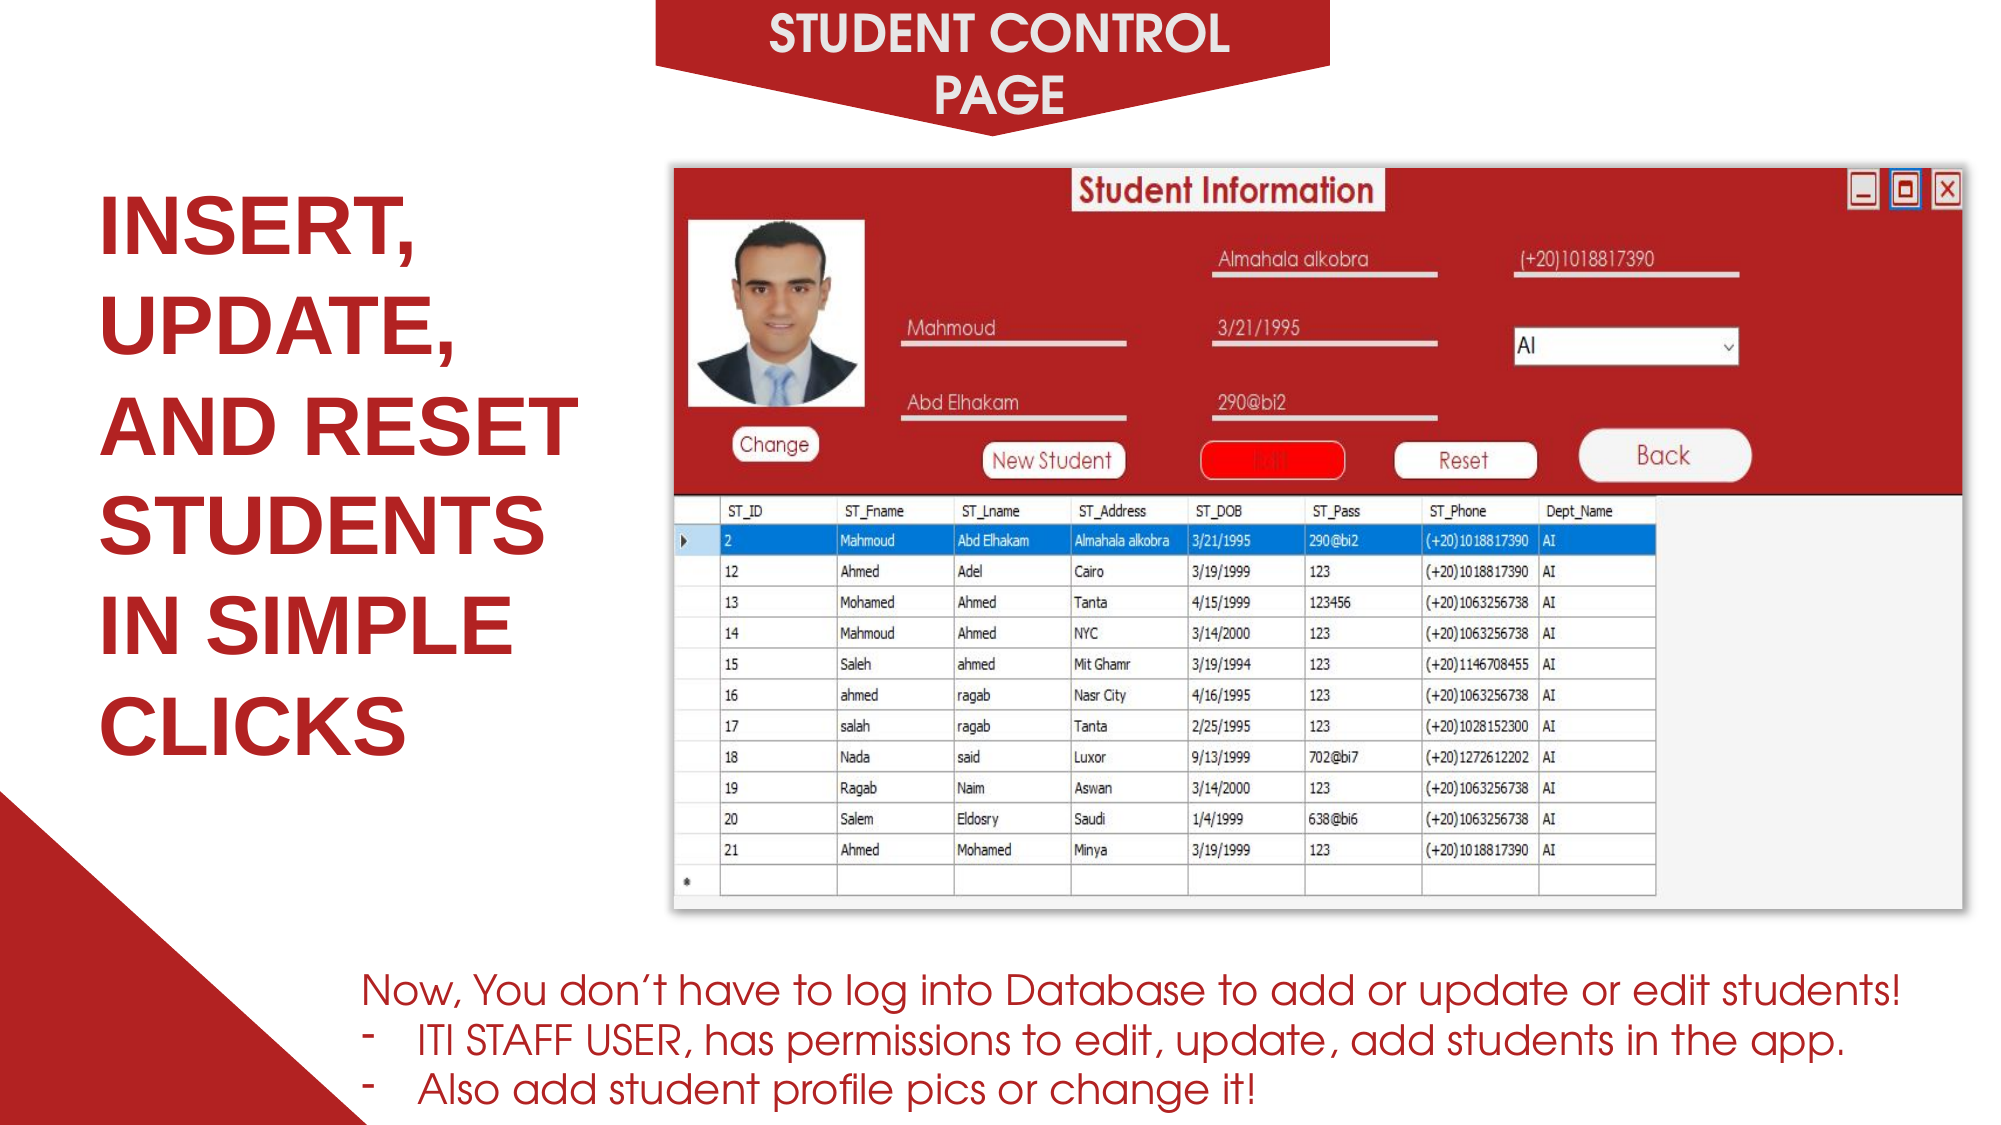

STUDENT CONTROL PAGE
INSERT, UPDATE, AND RESET STUDENTS IN SIMPLE CLICKS

Now, You don’t have to log into Database to add or update or edit students!
ITI STAFF USER, has permissions to edit, update, add students in the app.
Also add student profile pics or change it!